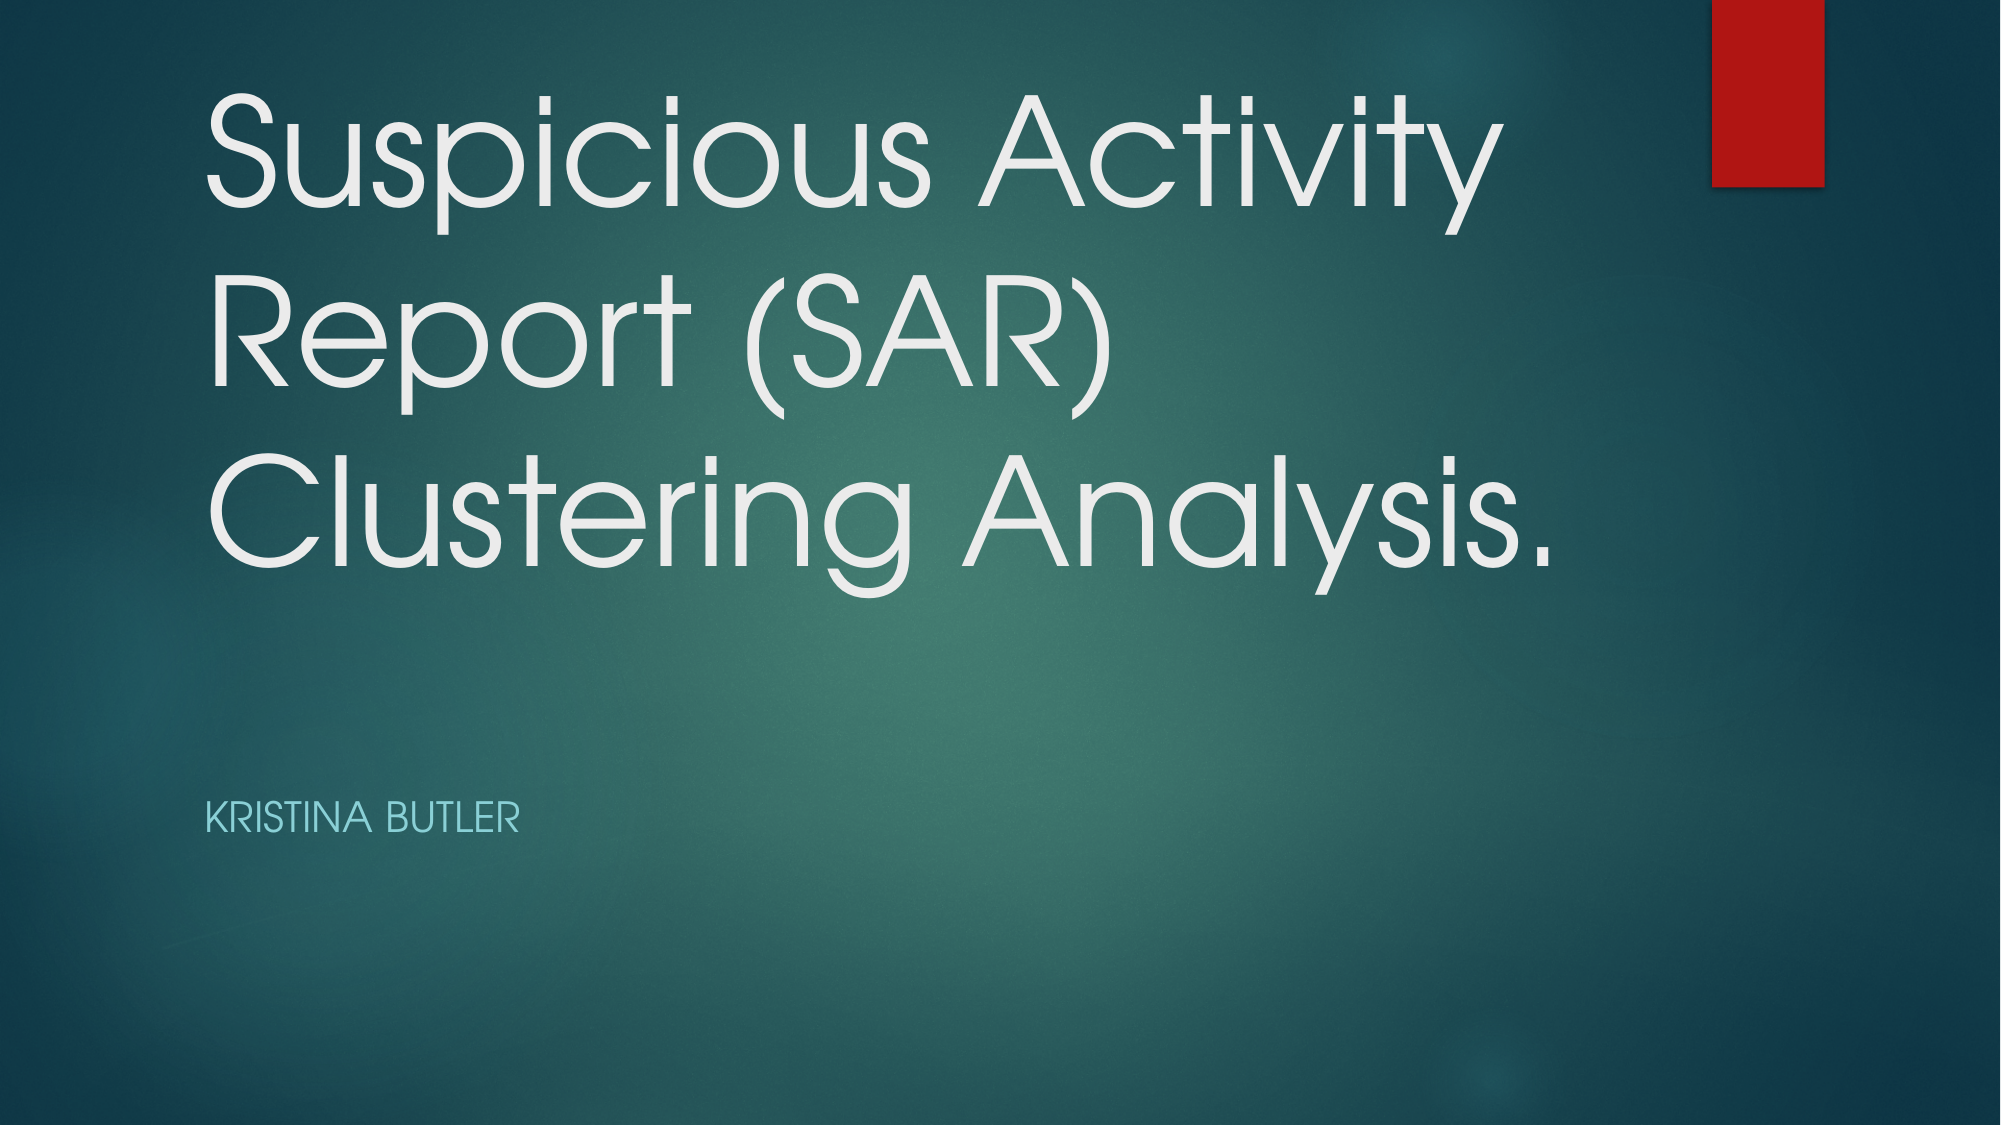

# Suspicious Activity Report (SAR) Clustering Analysis.
Kristina Butler